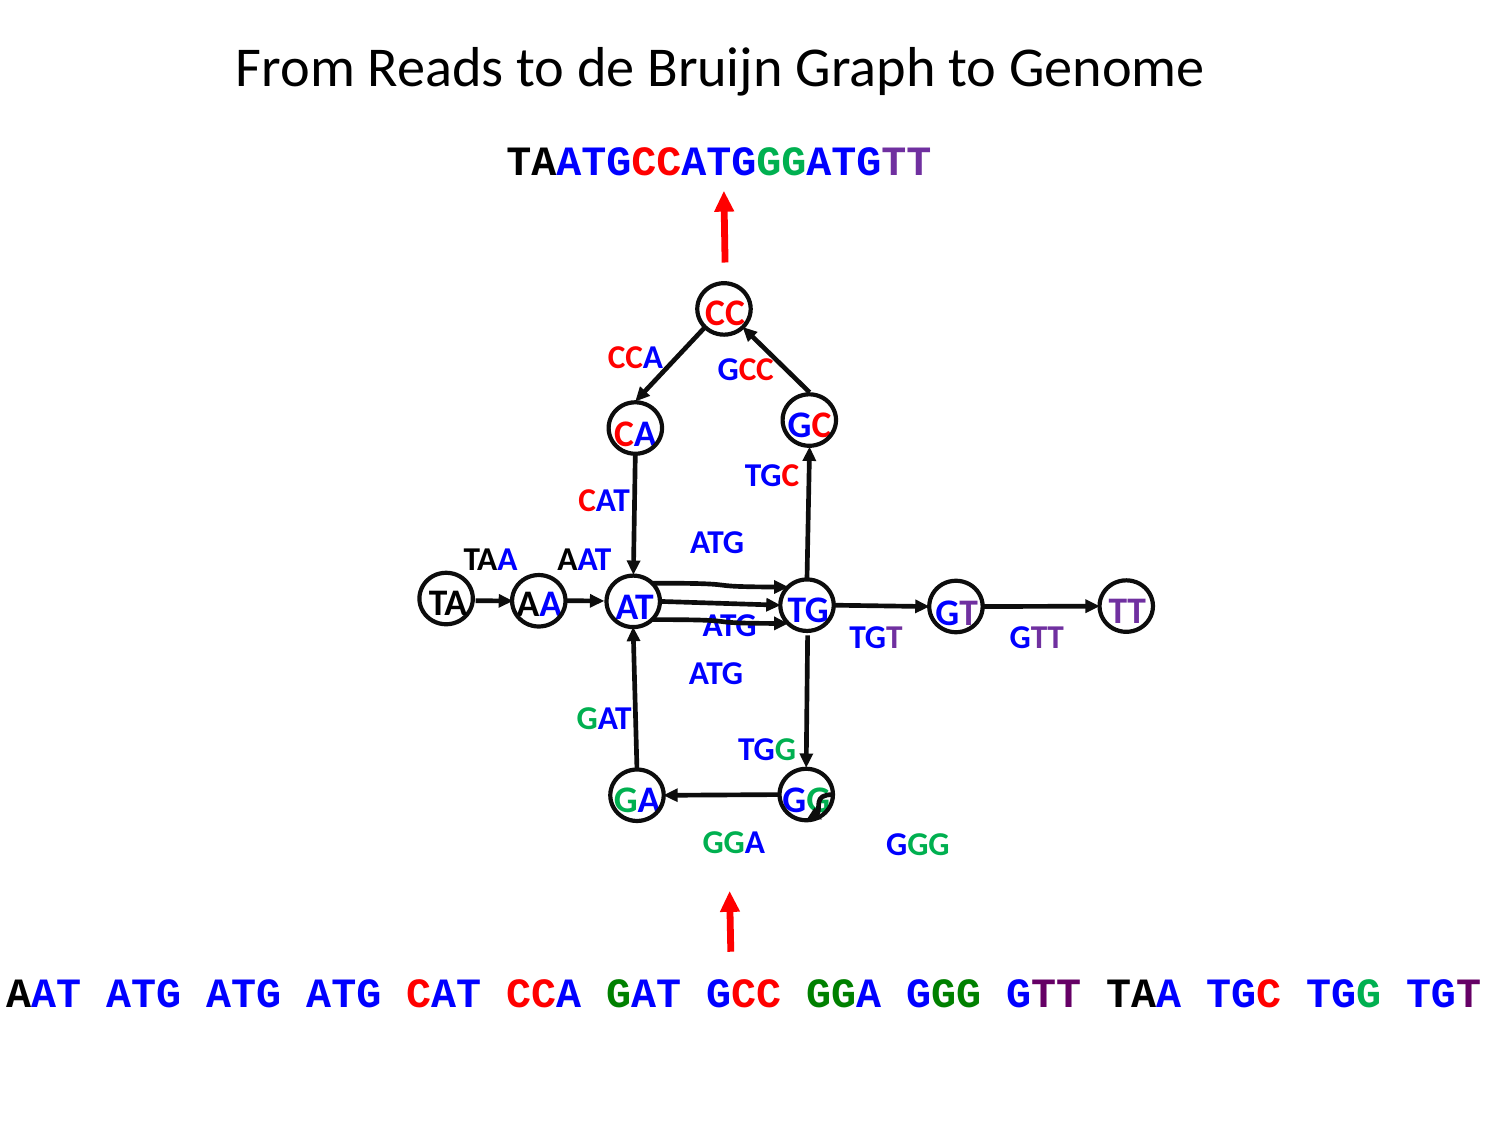

From Reads to de Bruijn Graph to Genome
 TAATGCCATGGGATGTT
CC

CCA
GCC
GC

CA

TGC
CAT
ATG
TAA
AAT
TA

AA

AT

TG

TT

GT

ATG
TGT
GTT
ATG
GAT
TGG
GA

GG

GGA
GGG

AAT ATG ATG ATG CAT CCA GAT GCC GGA GGG GTT TAA TGC TGG TGT